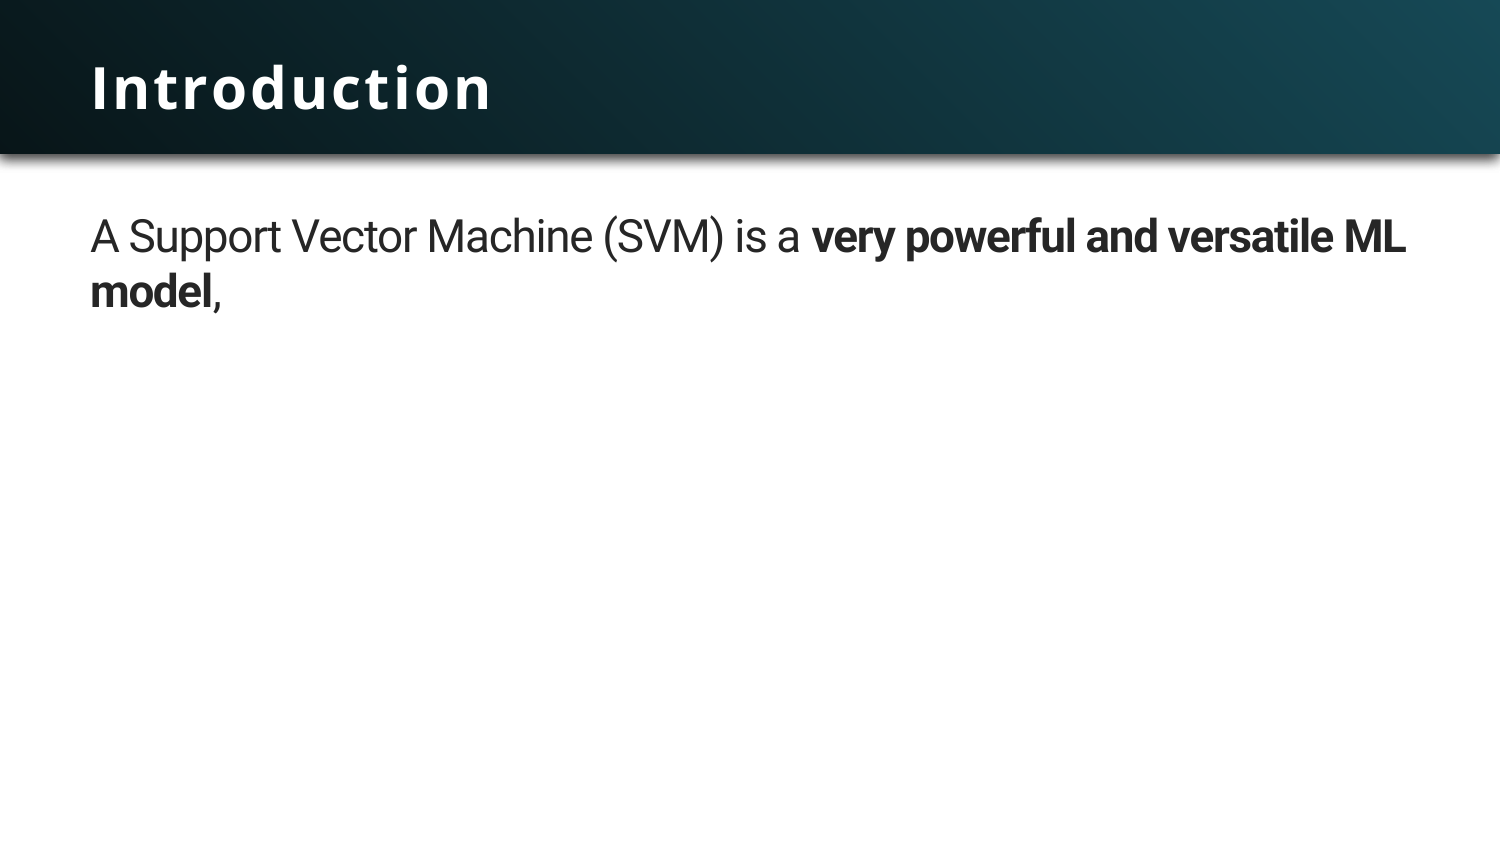

# Introduction
A Support Vector Machine (SVM) is a very powerful and versatile ML model,